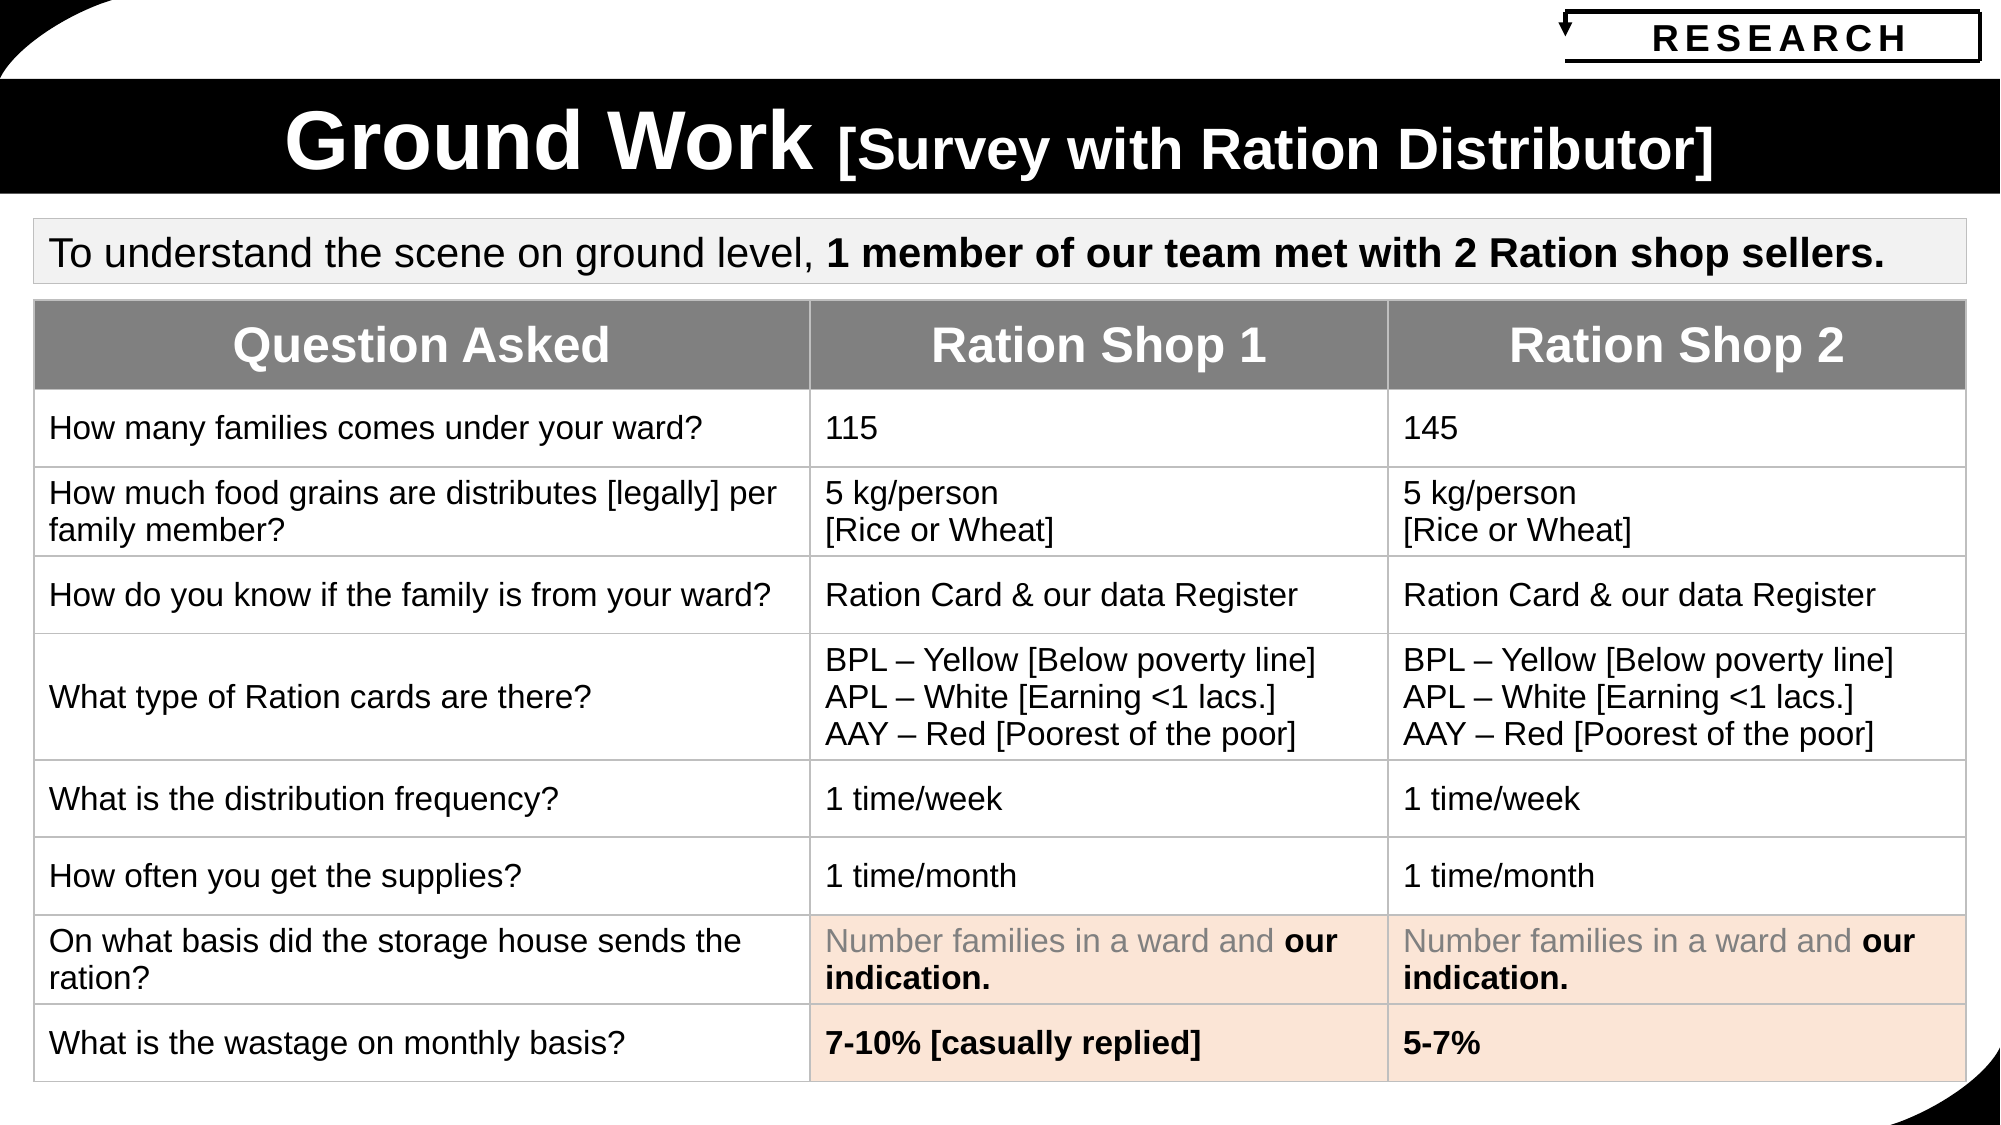

RESEARCH
Ground Work [Survey with Ration Distributor]
To understand the scene on ground level, 1 member of our team met with 2 Ration shop sellers.
| Question Asked | Ration Shop 1 | Ration Shop 2 |
| --- | --- | --- |
| How many families comes under your ward? | 115 | 145 |
| How much food grains are distributes [legally] per family member? | 5 kg/person [Rice or Wheat] | 5 kg/person [Rice or Wheat] |
| How do you know if the family is from your ward? | Ration Card & our data Register | Ration Card & our data Register |
| What type of Ration cards are there? | BPL – Yellow [Below poverty line] APL – White [Earning <1 lacs.] AAY – Red [Poorest of the poor] | BPL – Yellow [Below poverty line] APL – White [Earning <1 lacs.] AAY – Red [Poorest of the poor] |
| What is the distribution frequency? | 1 time/week | 1 time/week |
| How often you get the supplies? | 1 time/month | 1 time/month |
| On what basis did the storage house sends the ration? | Number families in a ward and our indication. | Number families in a ward and our indication. |
| What is the wastage on monthly basis? | 7-10% [casually replied] | 5-7% |